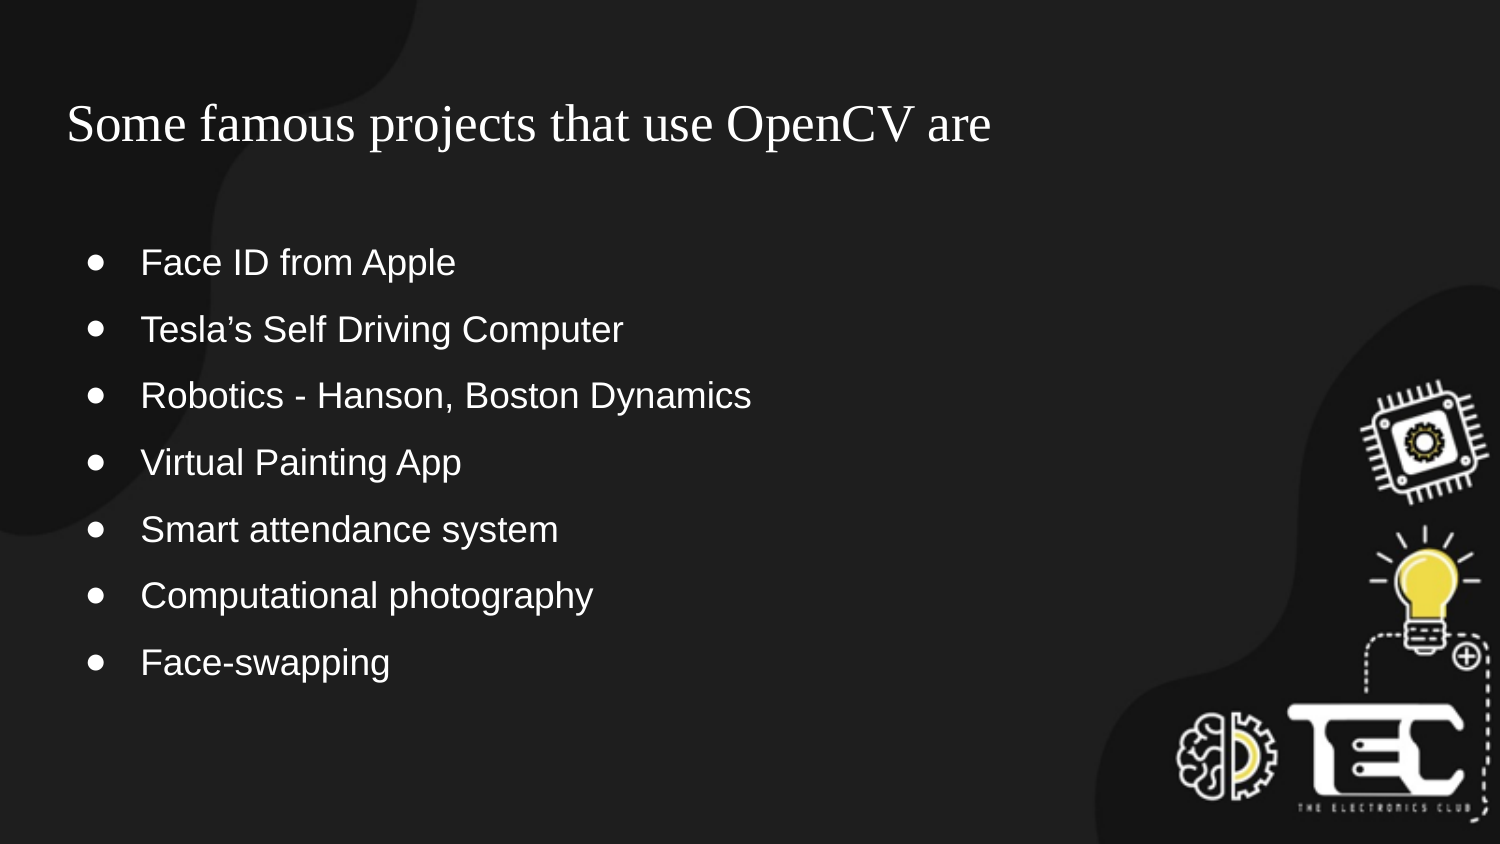

# Some famous projects that use OpenCV are
Face ID from Apple
Tesla’s Self Driving Computer
Robotics - Hanson, Boston Dynamics
Virtual Painting App
Smart attendance system
Computational photography
Face-swapping